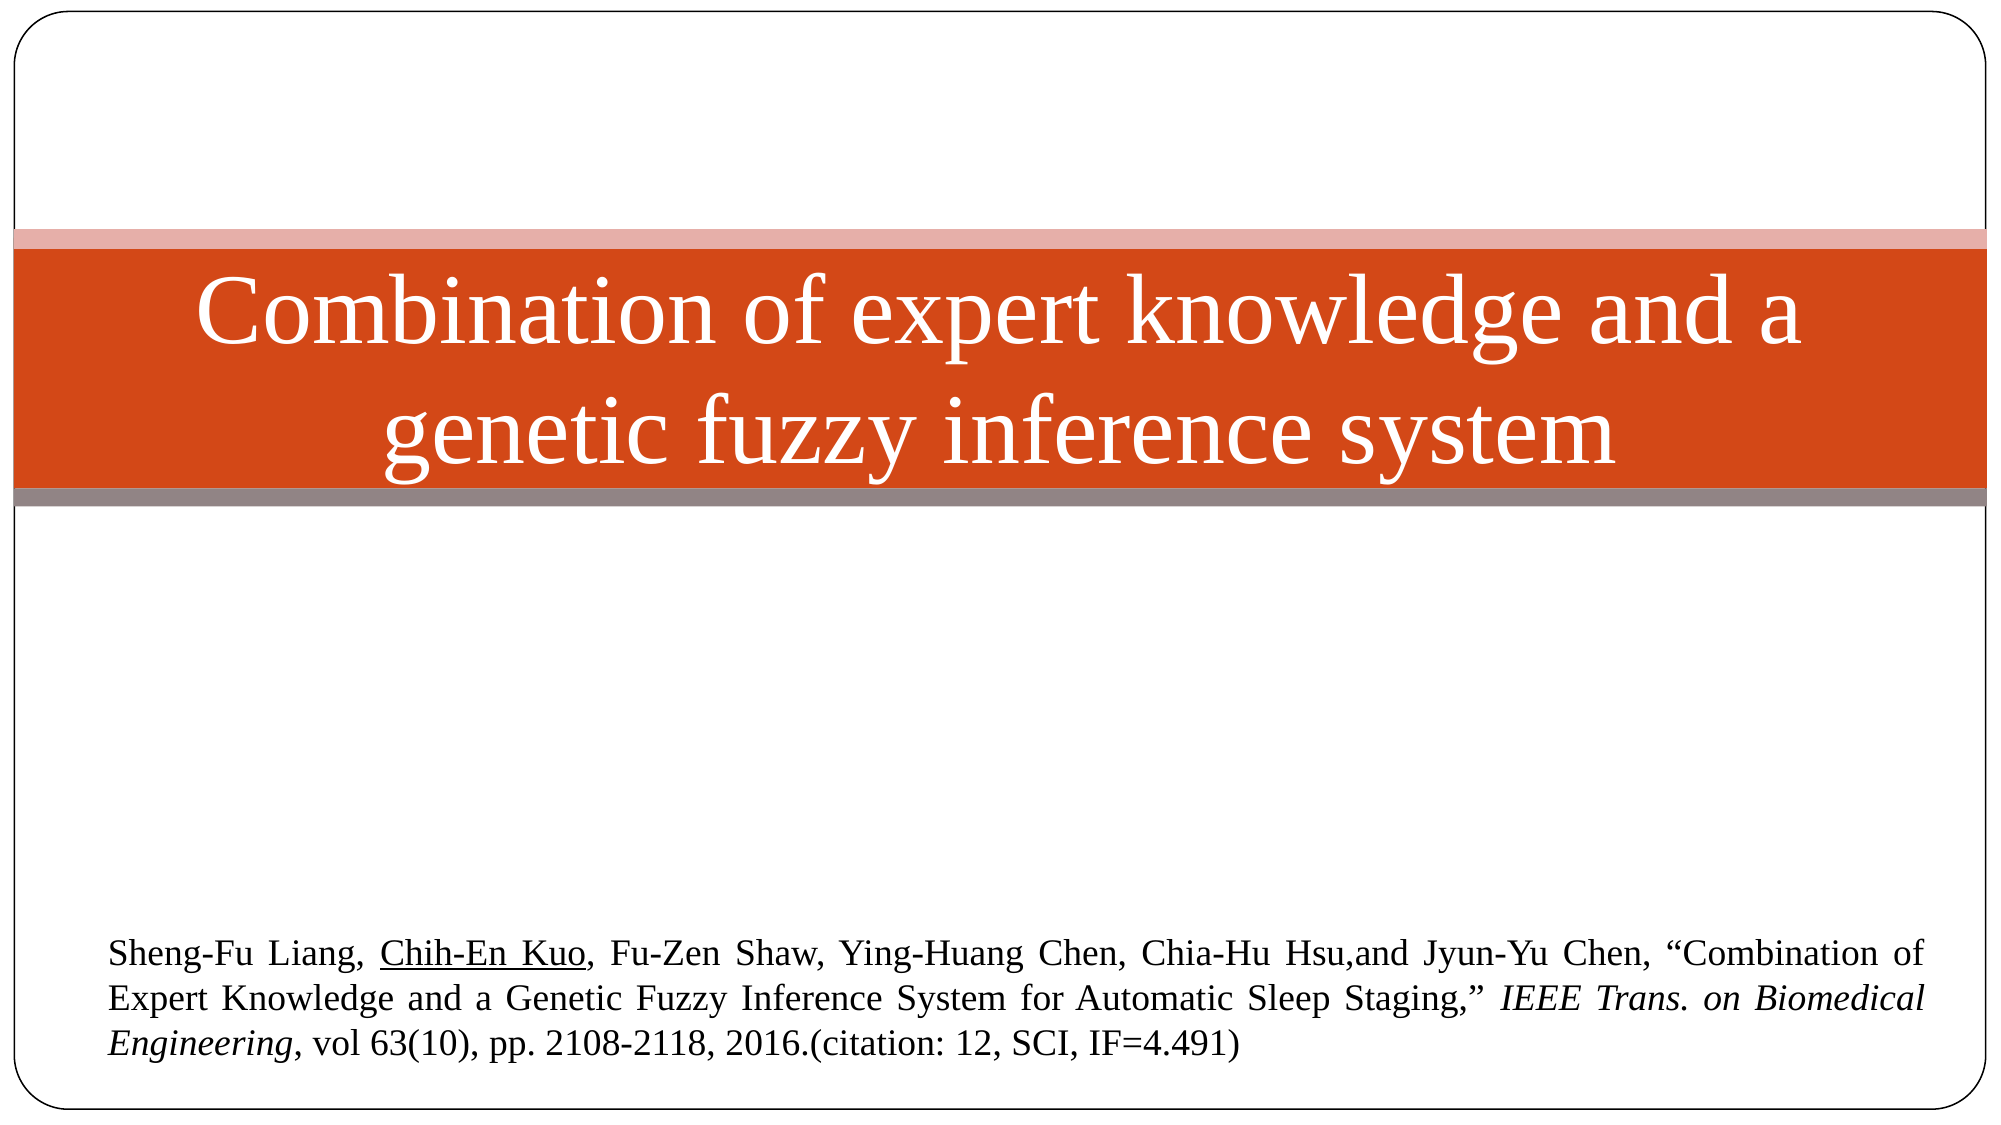

# Combination of expert knowledge and a genetic fuzzy inference system

Sheng-Fu Liang, Chih-En Kuo, Fu-Zen Shaw, Ying-Huang Chen, Chia-Hu Hsu,and Jyun-Yu Chen, “Combination of Expert Knowledge and a Genetic Fuzzy Inference System for Automatic Sleep Staging,” IEEE Trans. on Biomedical Engineering, vol 63(10), pp. 2108-2118, 2016.(citation: 12, SCI, IF=4.491)